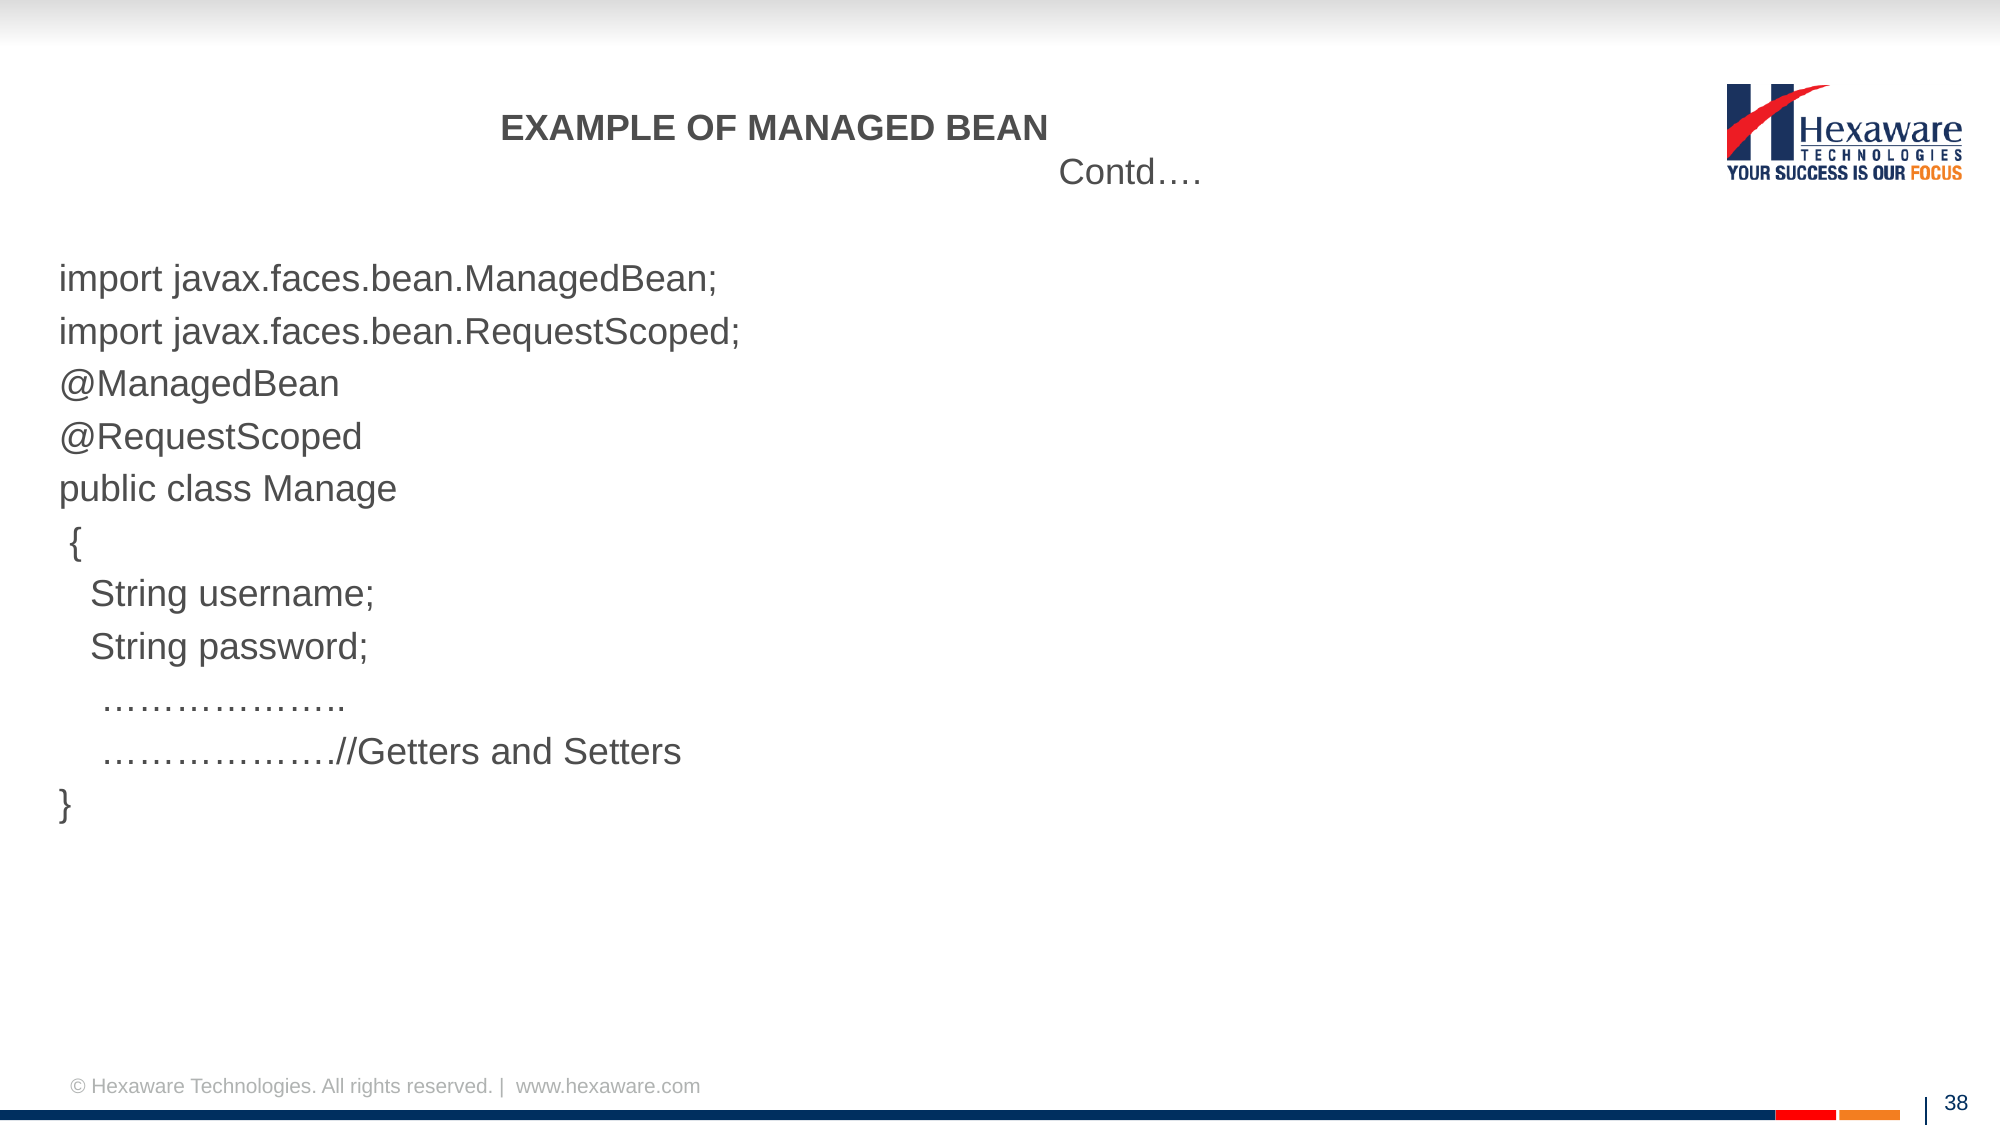

# EXAMPLE OF MANAGED BEAN Contd….
import javax.faces.bean.ManagedBean;
import javax.faces.bean.RequestScoped;
@ManagedBean
@RequestScoped
public class Manage
 {
   String username;
   String password;
    ………………..
    ……………….//Getters and Setters
}